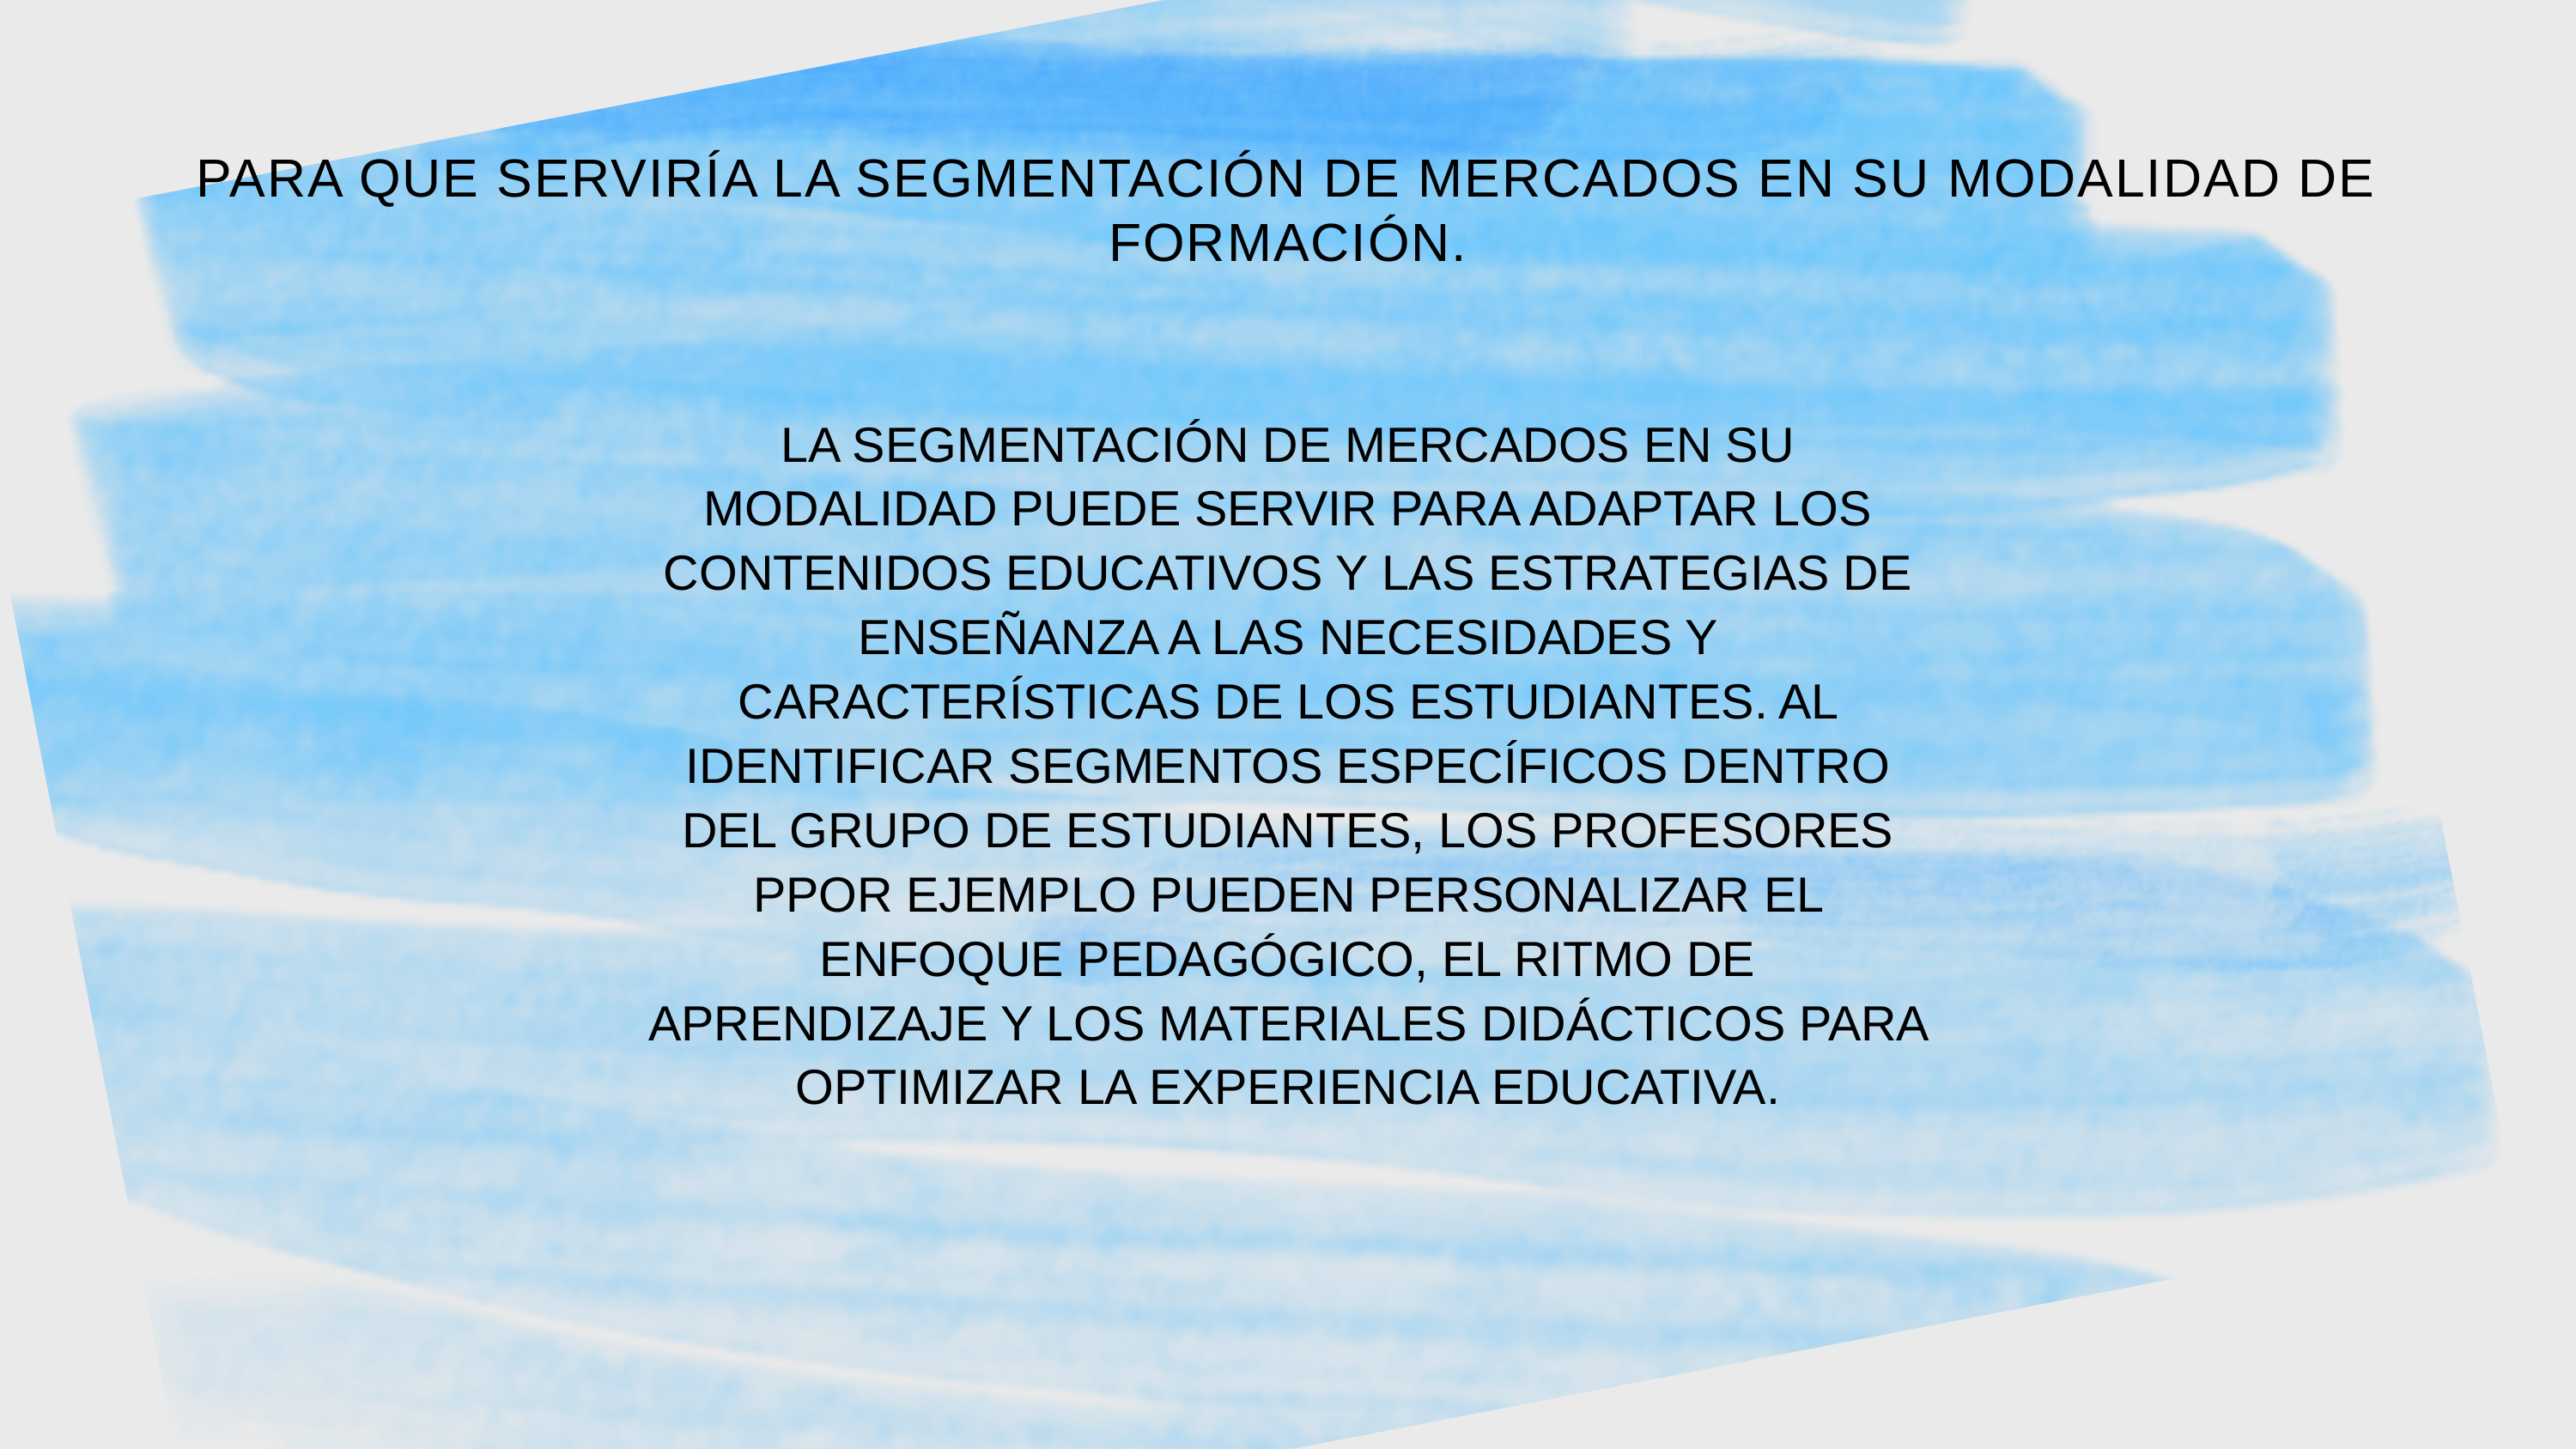

PARA QUE SERVIRÍA LA SEGMENTACIÓN DE MERCADOS EN SU MODALIDAD DE FORMACIÓN.
LA SEGMENTACIÓN DE MERCADOS EN SU MODALIDAD PUEDE SERVIR PARA ADAPTAR LOS CONTENIDOS EDUCATIVOS Y LAS ESTRATEGIAS DE ENSEÑANZA A LAS NECESIDADES Y CARACTERÍSTICAS DE LOS ESTUDIANTES. AL IDENTIFICAR SEGMENTOS ESPECÍFICOS DENTRO DEL GRUPO DE ESTUDIANTES, LOS PROFESORES PPOR EJEMPLO PUEDEN PERSONALIZAR EL ENFOQUE PEDAGÓGICO, EL RITMO DE APRENDIZAJE Y LOS MATERIALES DIDÁCTICOS PARA OPTIMIZAR LA EXPERIENCIA EDUCATIVA.